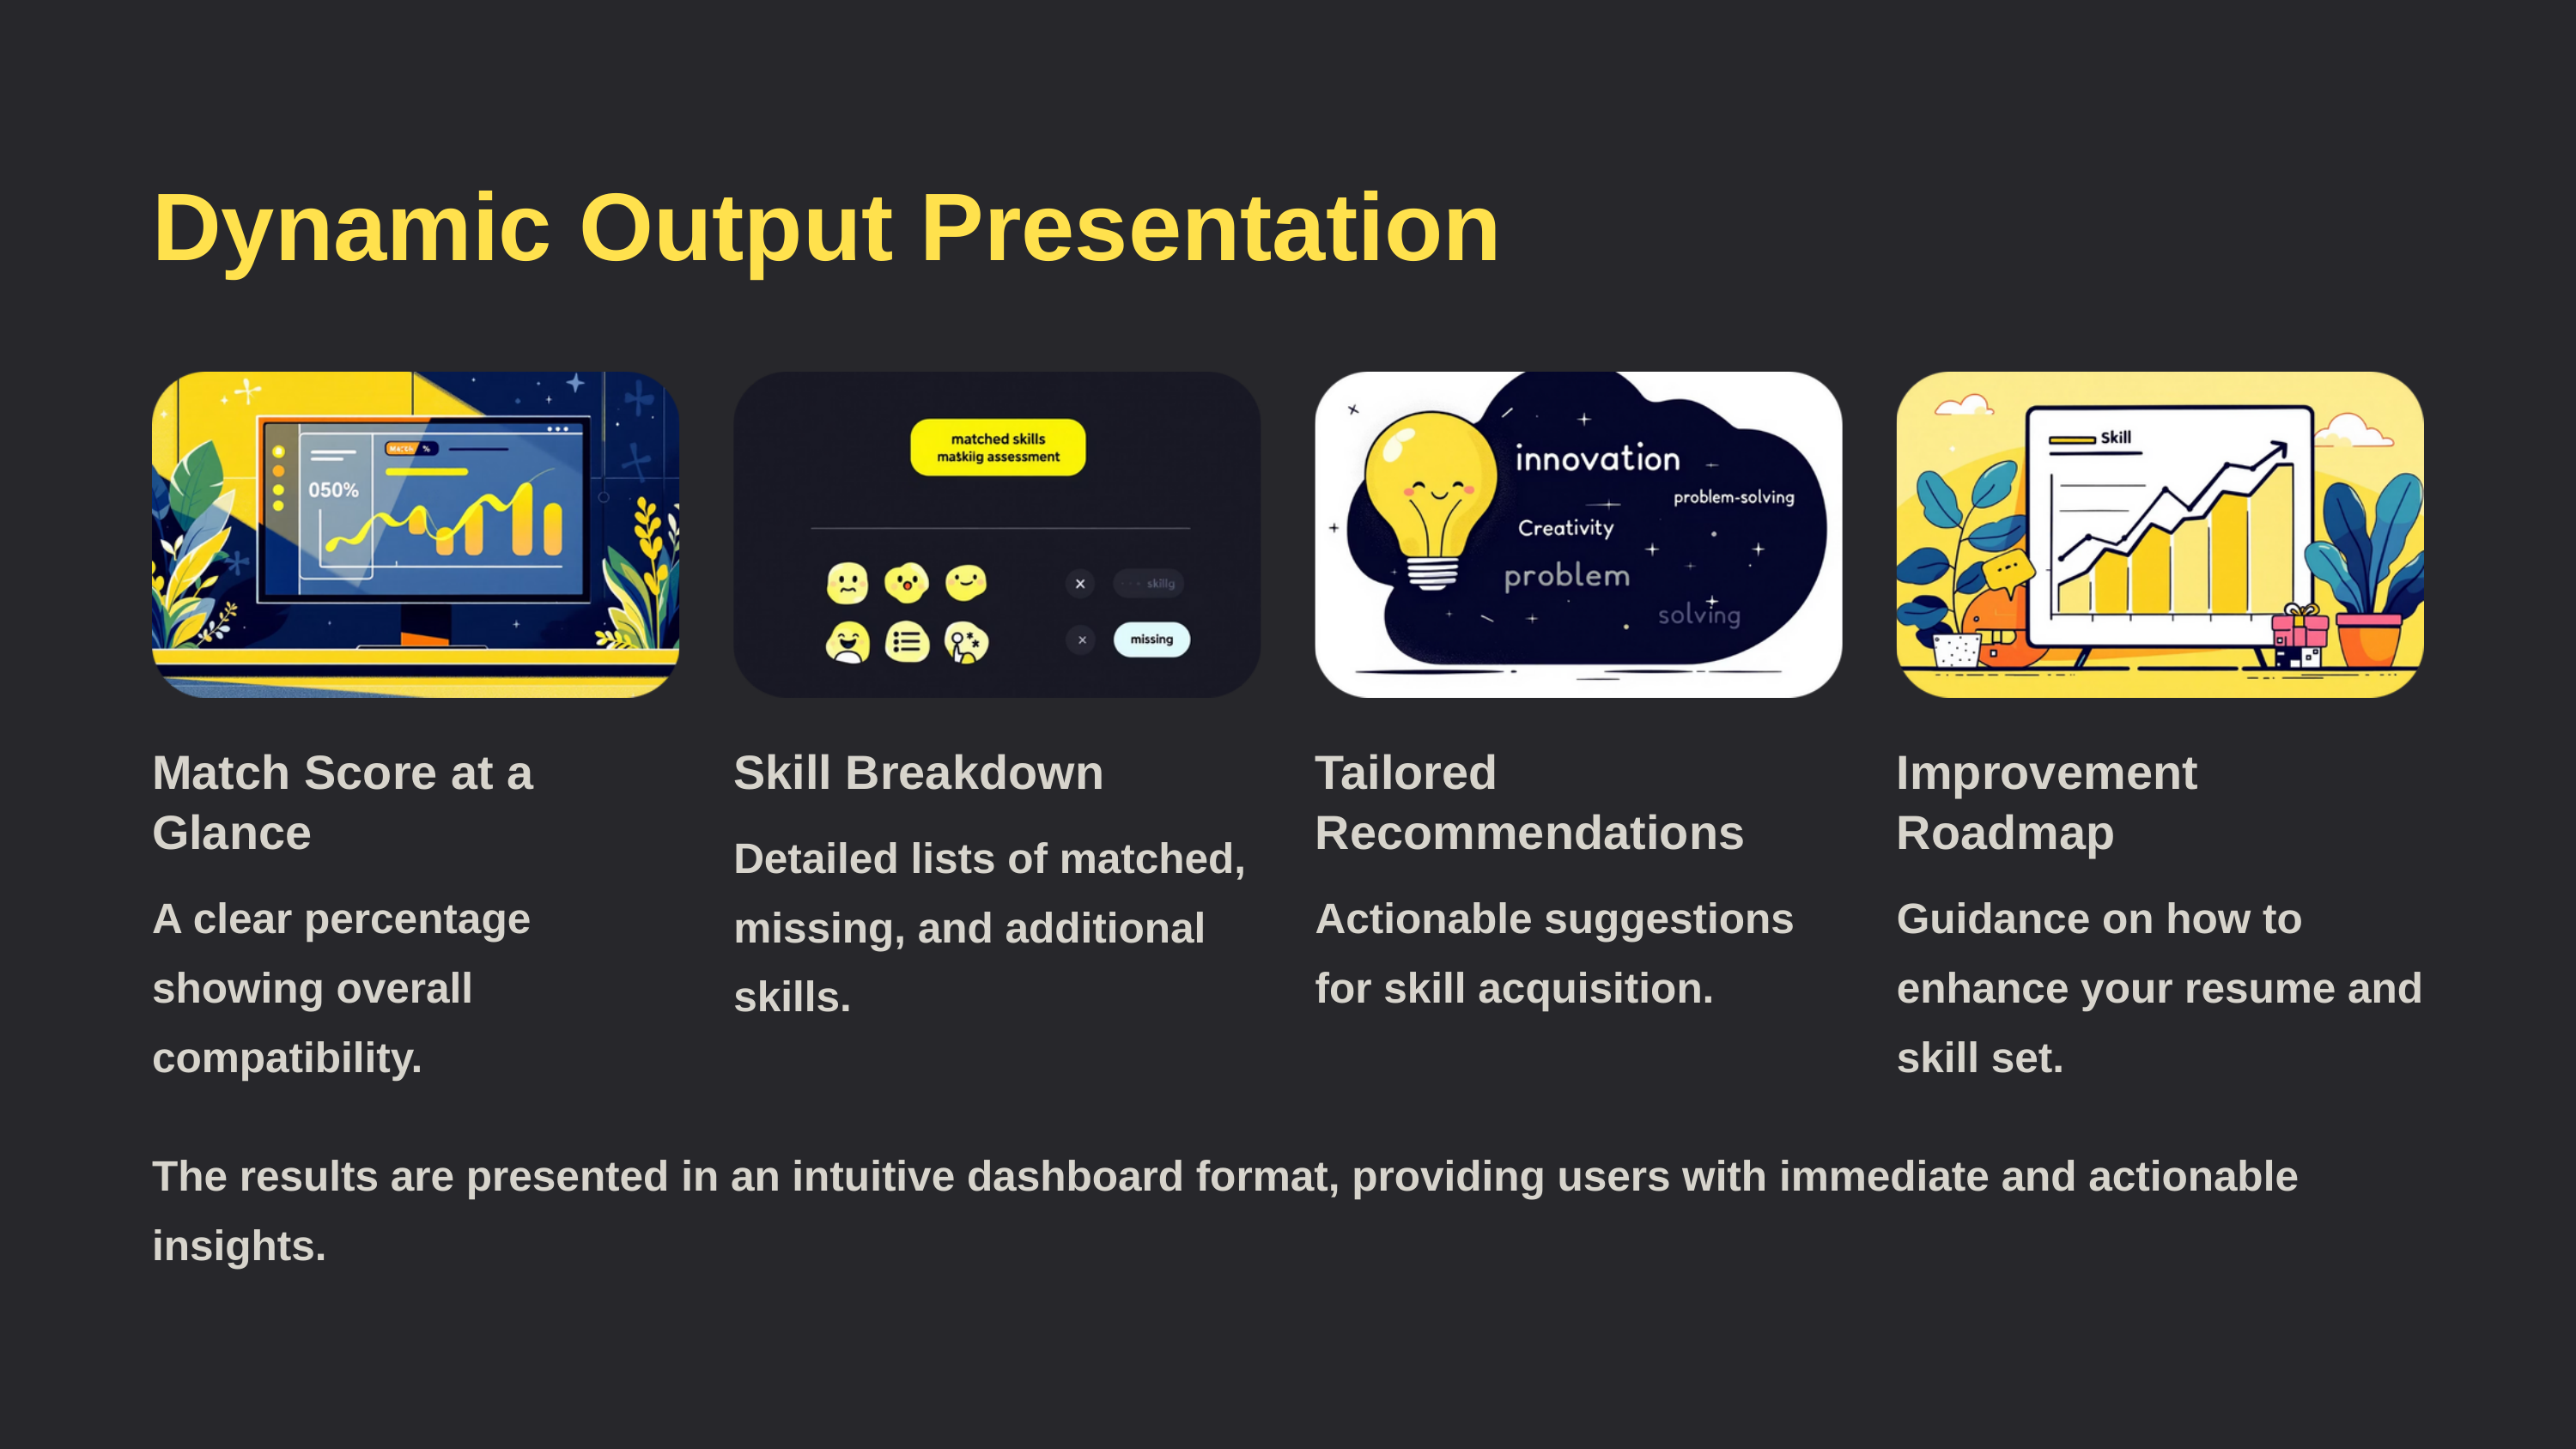

Dynamic Output Presentation

Match Score at a Glance
Skill Breakdown
Tailored Recommendations
Improvement Roadmap
Detailed lists of matched, missing, and additional skills.
A clear percentage showing overall compatibility.
Actionable suggestions for skill acquisition.
Guidance on how to enhance your resume and skill set.
The results are presented in an intuitive dashboard format, providing users with immediate and actionable insights.